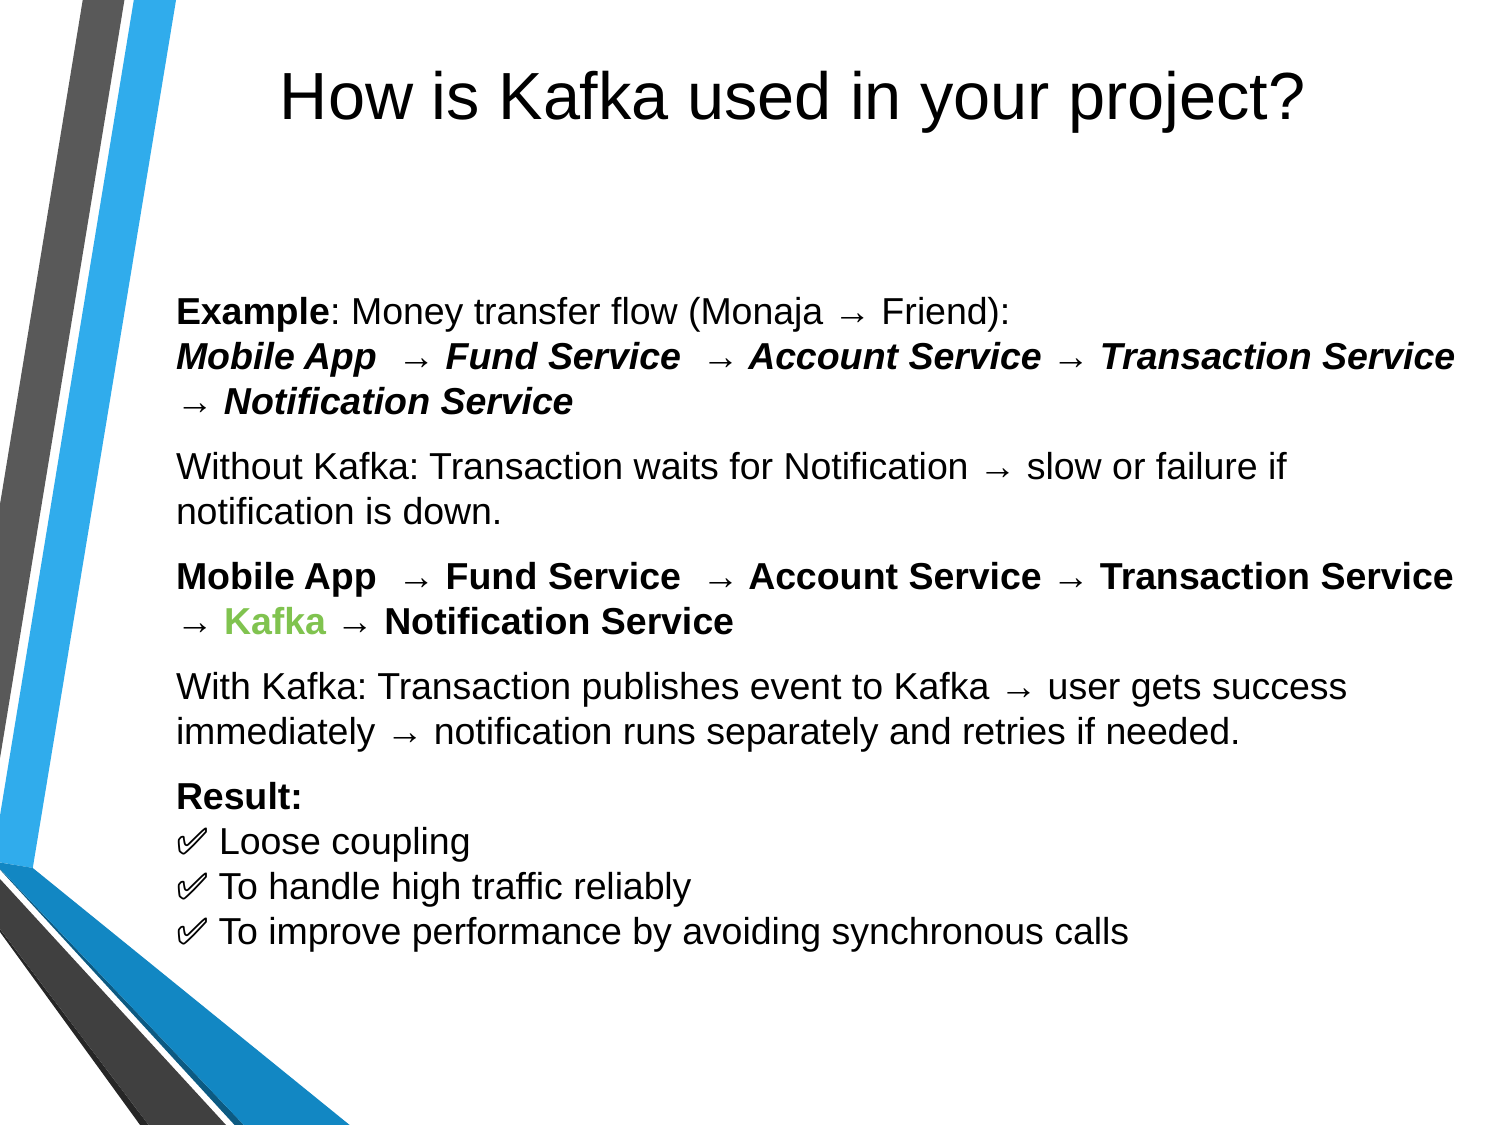

# How is Kafka used in your project?
Example: Money transfer flow (Monaja → Friend):
Mobile App  → Fund Service  → Account Service → Transaction Service → Notification Service
Without Kafka: Transaction waits for Notification → slow or failure if notification is down.
Mobile App  → Fund Service  → Account Service → Transaction Service → Kafka → Notification Service
With Kafka: Transaction publishes event to Kafka → user gets success immediately → notification runs separately and retries if needed.
Result:
✅ Loose coupling
✅ To handle high traffic reliably
✅ To improve performance by avoiding synchronous calls